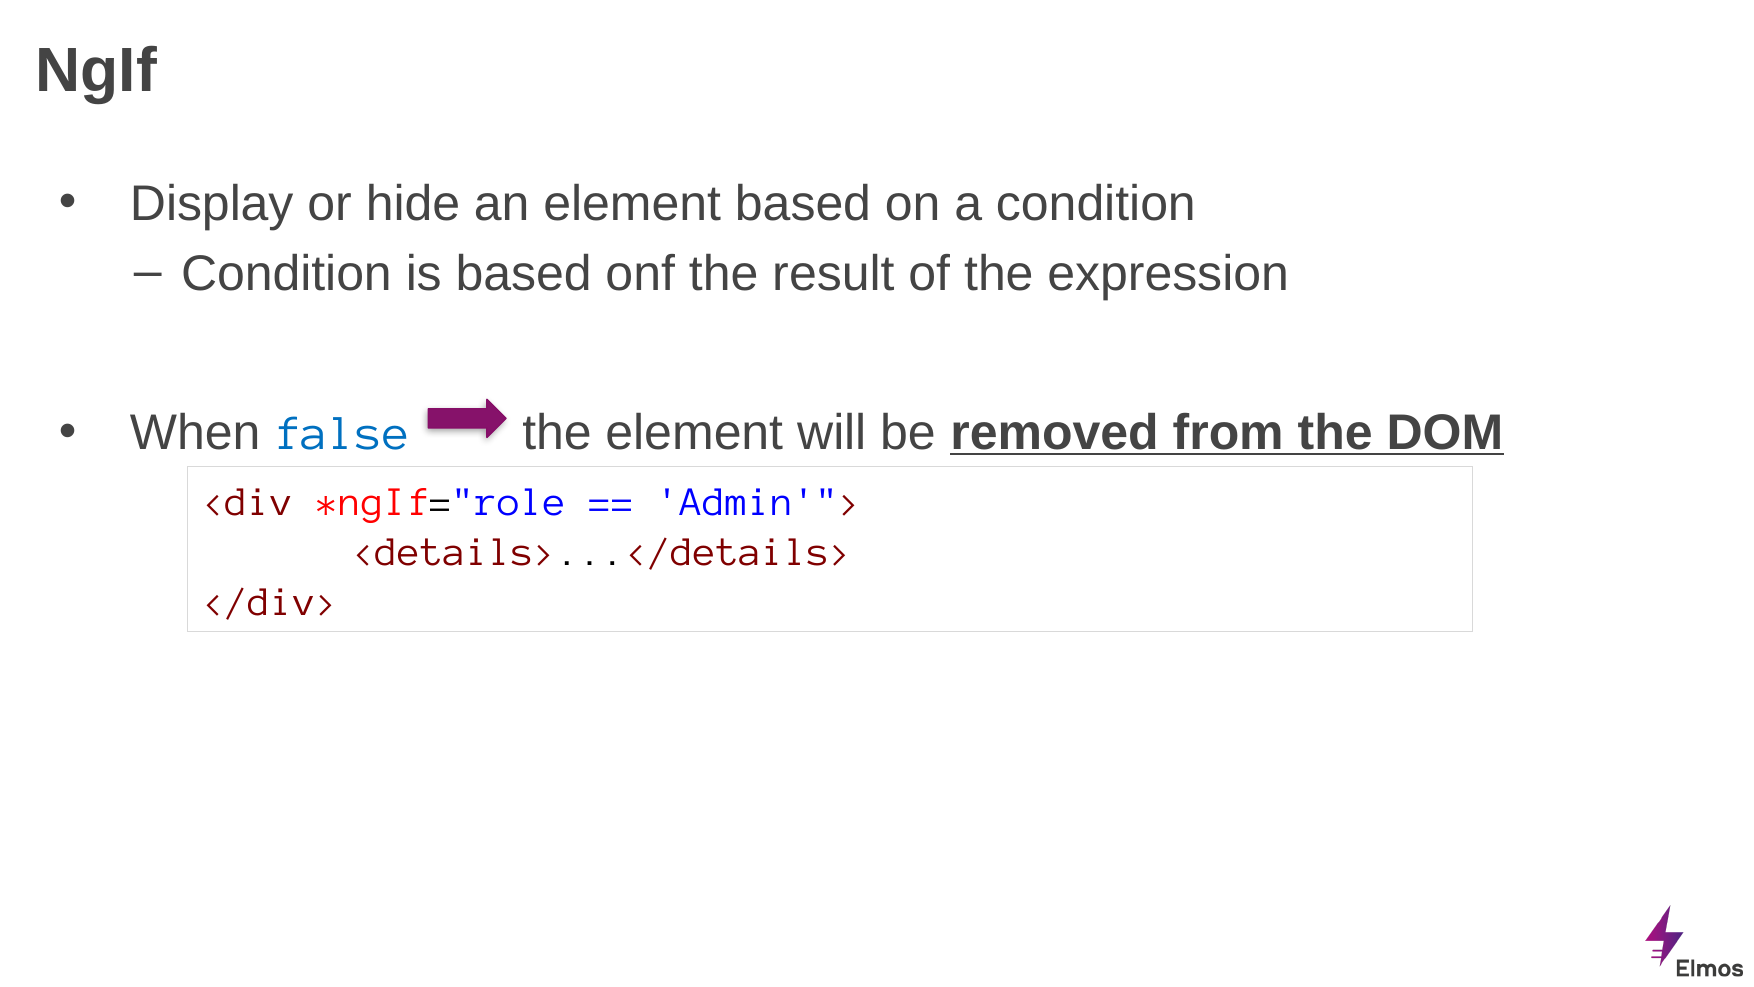

# NgIf
Display or hide an element based on a condition
Condition is based onf the result of the expression

When false        the element will be removed from the DOM

<div *ngIf="role == 'Admin'">
	<details>...</details>
</div>